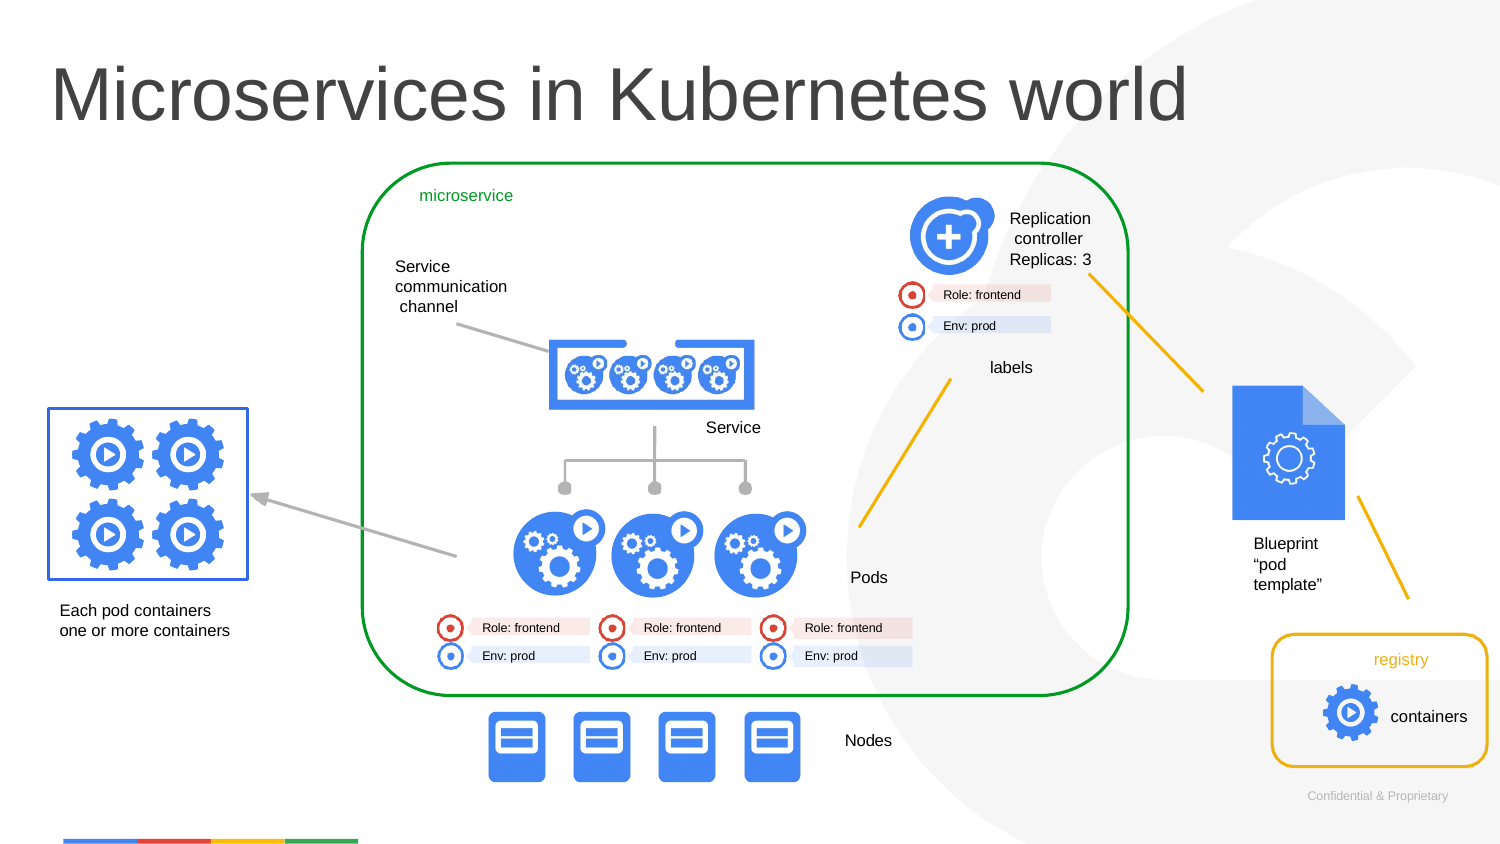

# Microservices in Kubernetes world

microservice
Replication  controller

Replicas: 3
Service  communication  channel

Role: frontend

Env: prod

labels
Service
Blueprint  “pod  template”
Pods
Each pod containers  one or more containers

Role: frontend
Role: frontend
Role: frontend

Env: prod
Env: prod
Env: prod
registry
containers
Nodes
Confidential & Proprietary